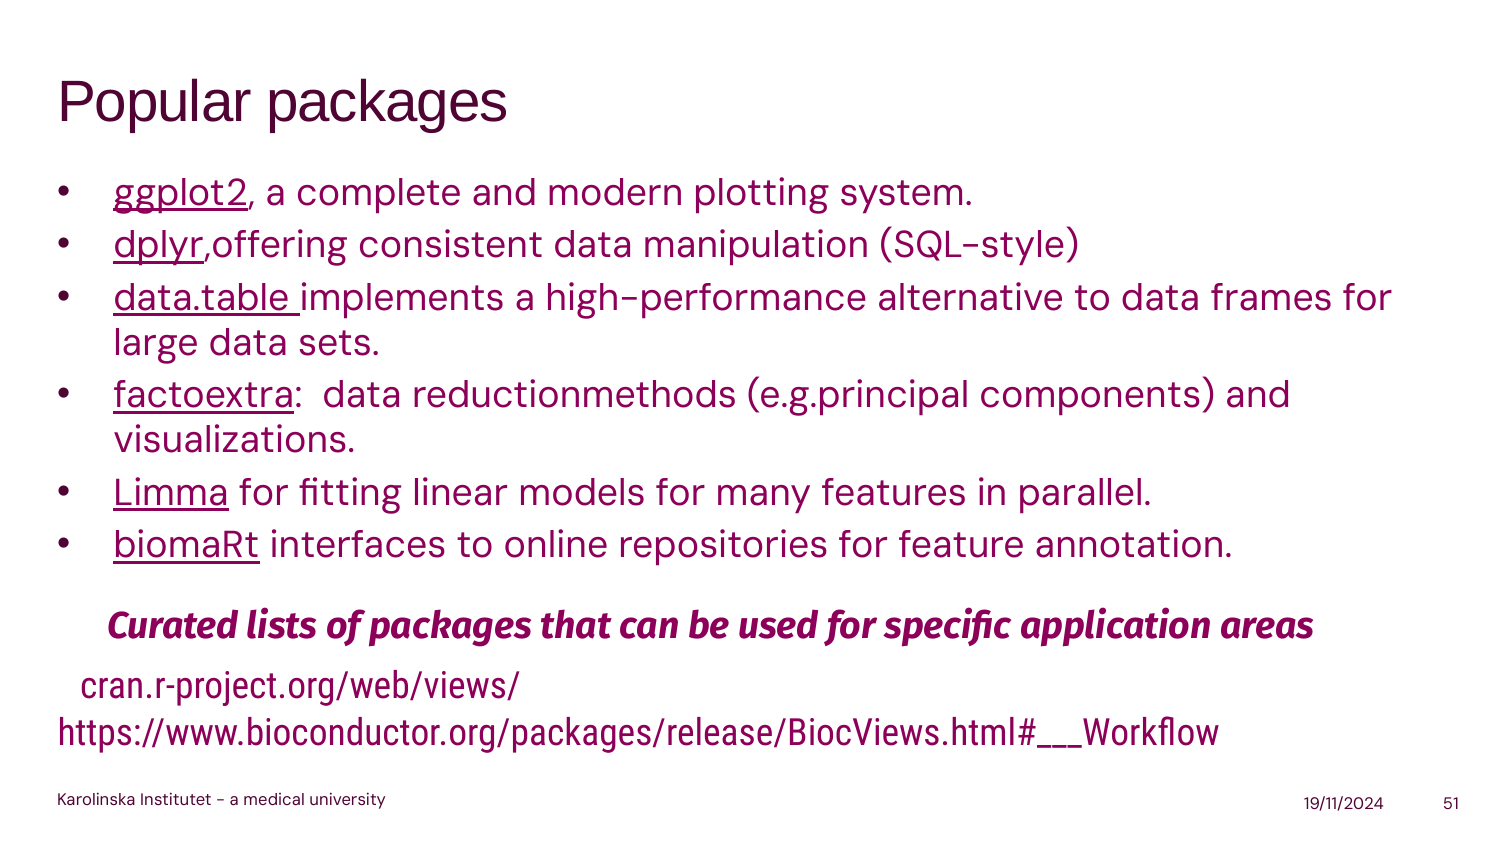

# Popular packages
ggplot2, a complete and modern plotting system.
dplyr,offering consistent data manipulation (SQL-style)
data.table implements a high-performance alternative to data frames for large data sets.
factoextra:  data reductionmethods (e.g.principal components) and visualizations.
Limma for fitting linear models for many features in parallel.
biomaRt interfaces to online repositories for feature annotation.

Curated lists of packages that can be used for specific application areas

cran.r-project.org/web/views/
https://www.bioconductor.org/packages/release/BiocViews.html#___Workflow
19/11/2024
51
Karolinska Institutet - a medical university